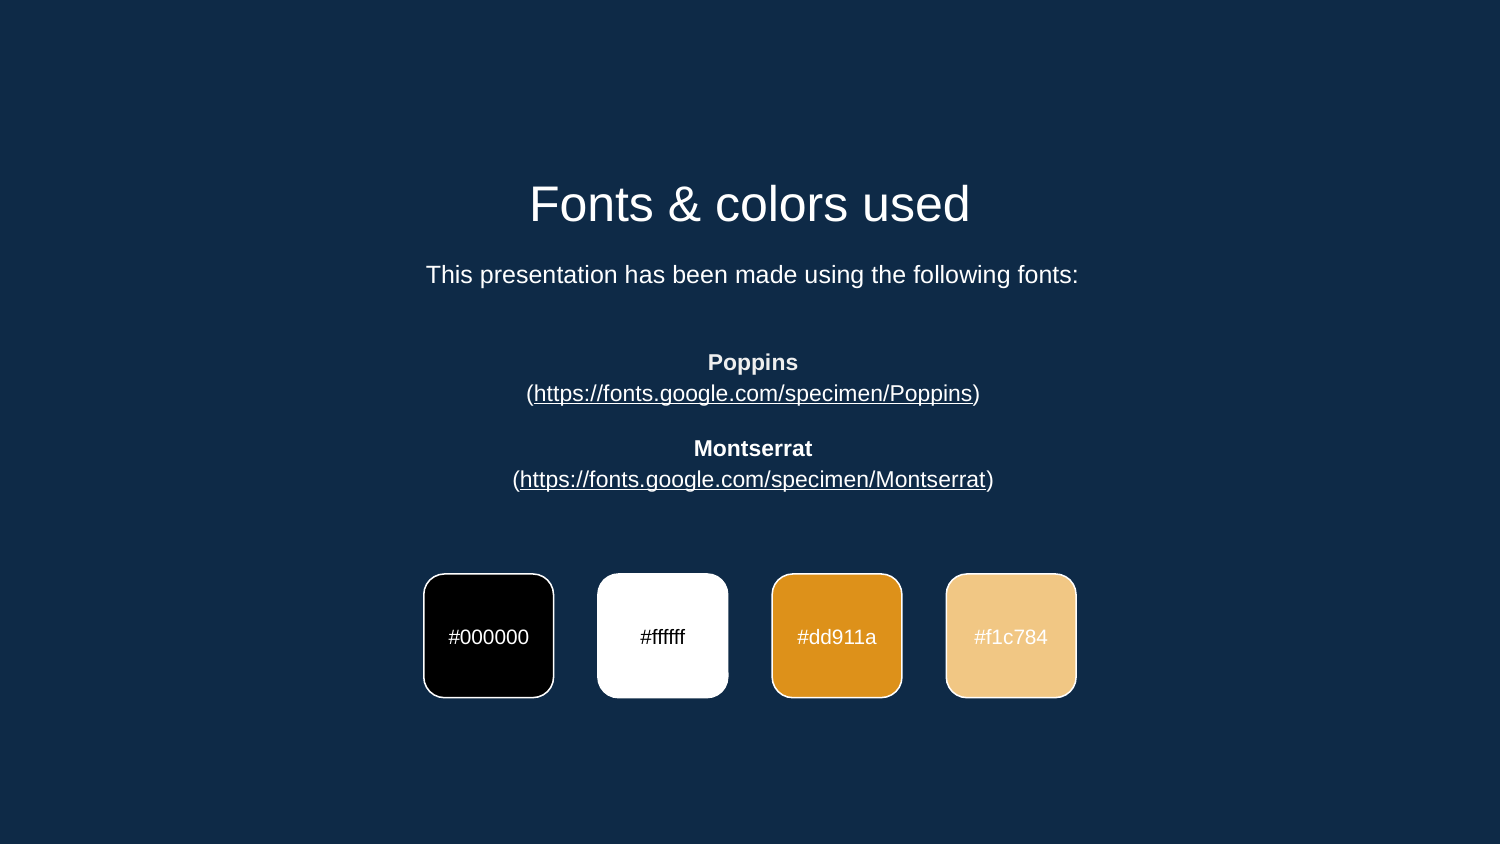

Fonts & colors used
This presentation has been made using the following fonts:

Poppins
(https://fonts.google.com/specimen/Poppins)

Montserrat
(https://fonts.google.com/specimen/Montserrat)

#000000
#ffffff
#dd911a
#f1c784